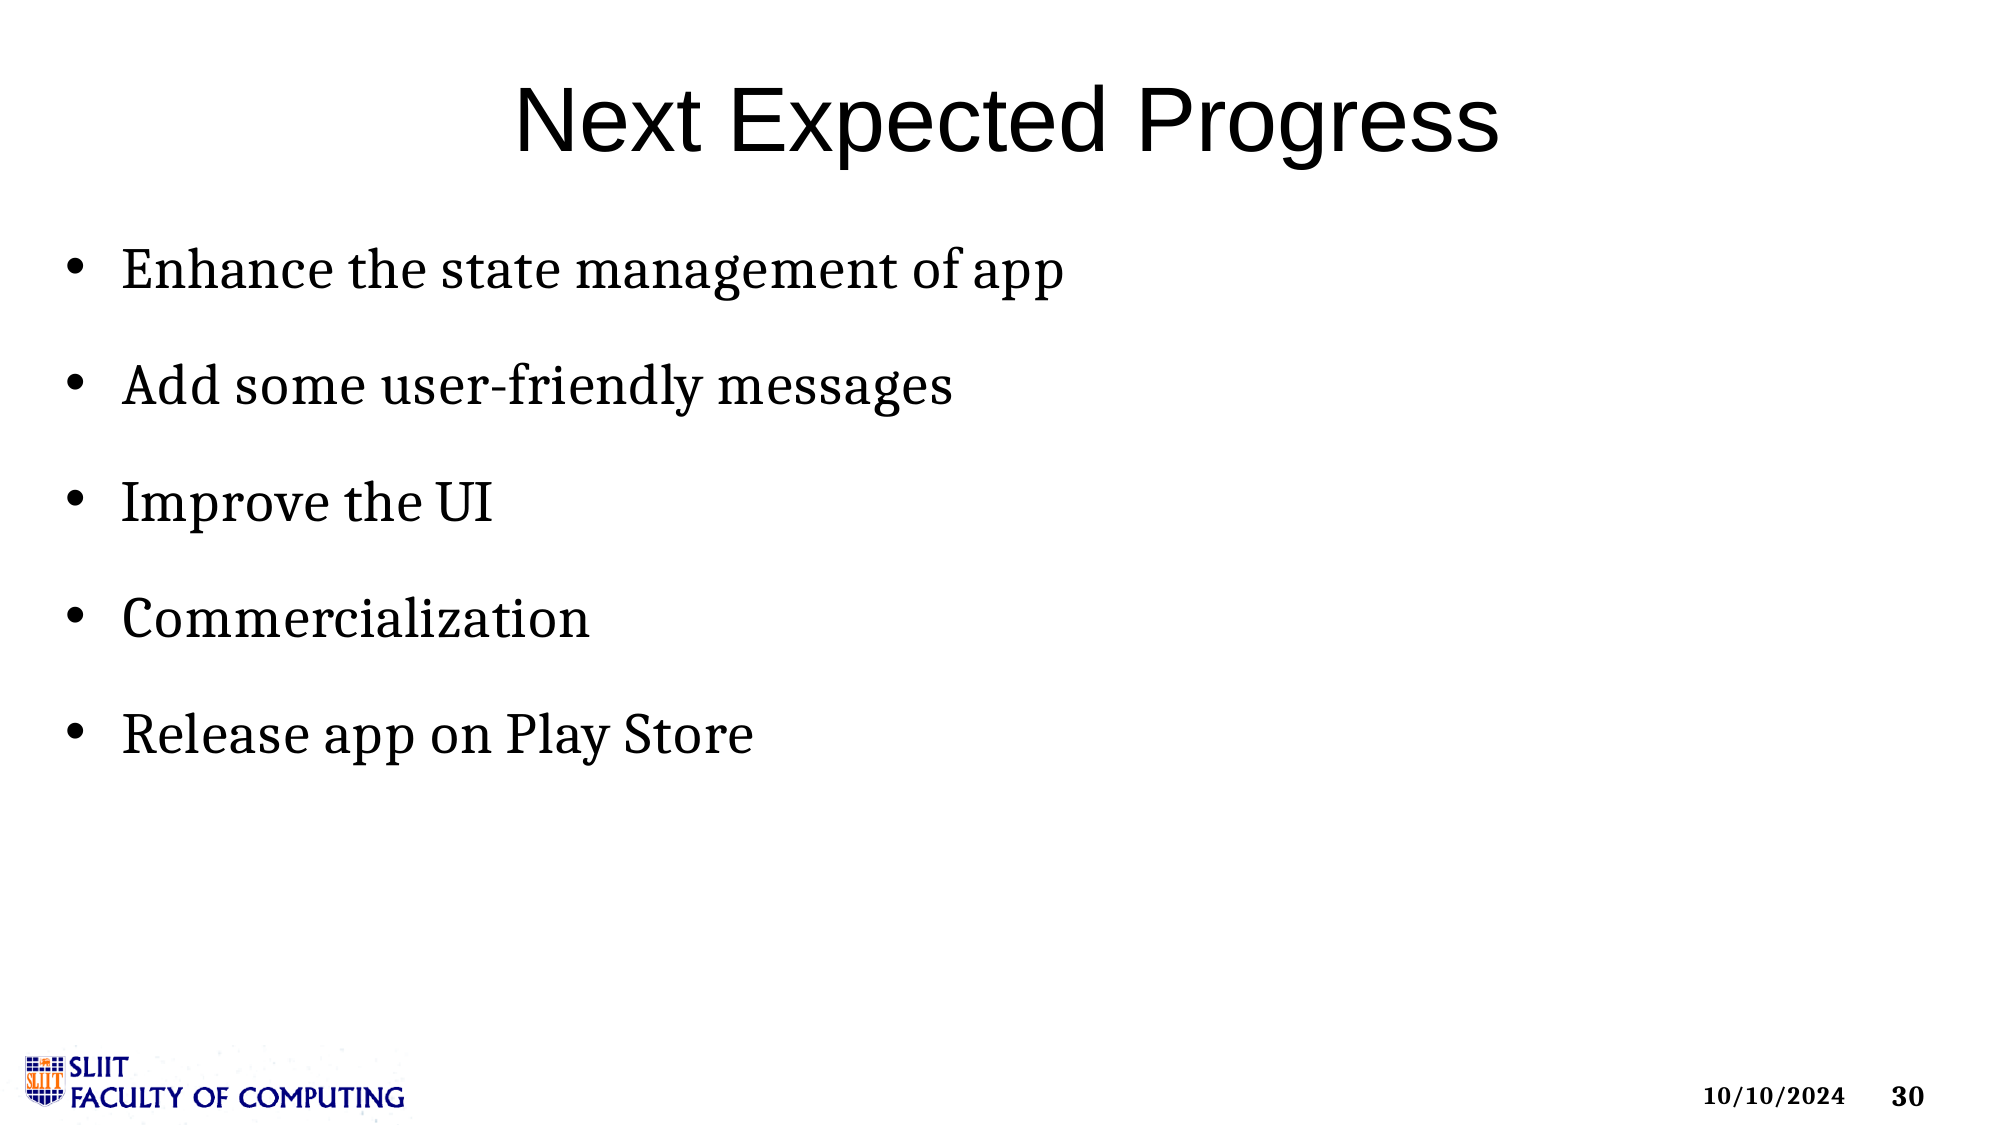

# Next Expected Progress
Enhance the state management of app
Add some user-friendly messages
Improve the UI
Commercialization
Release app on Play Store